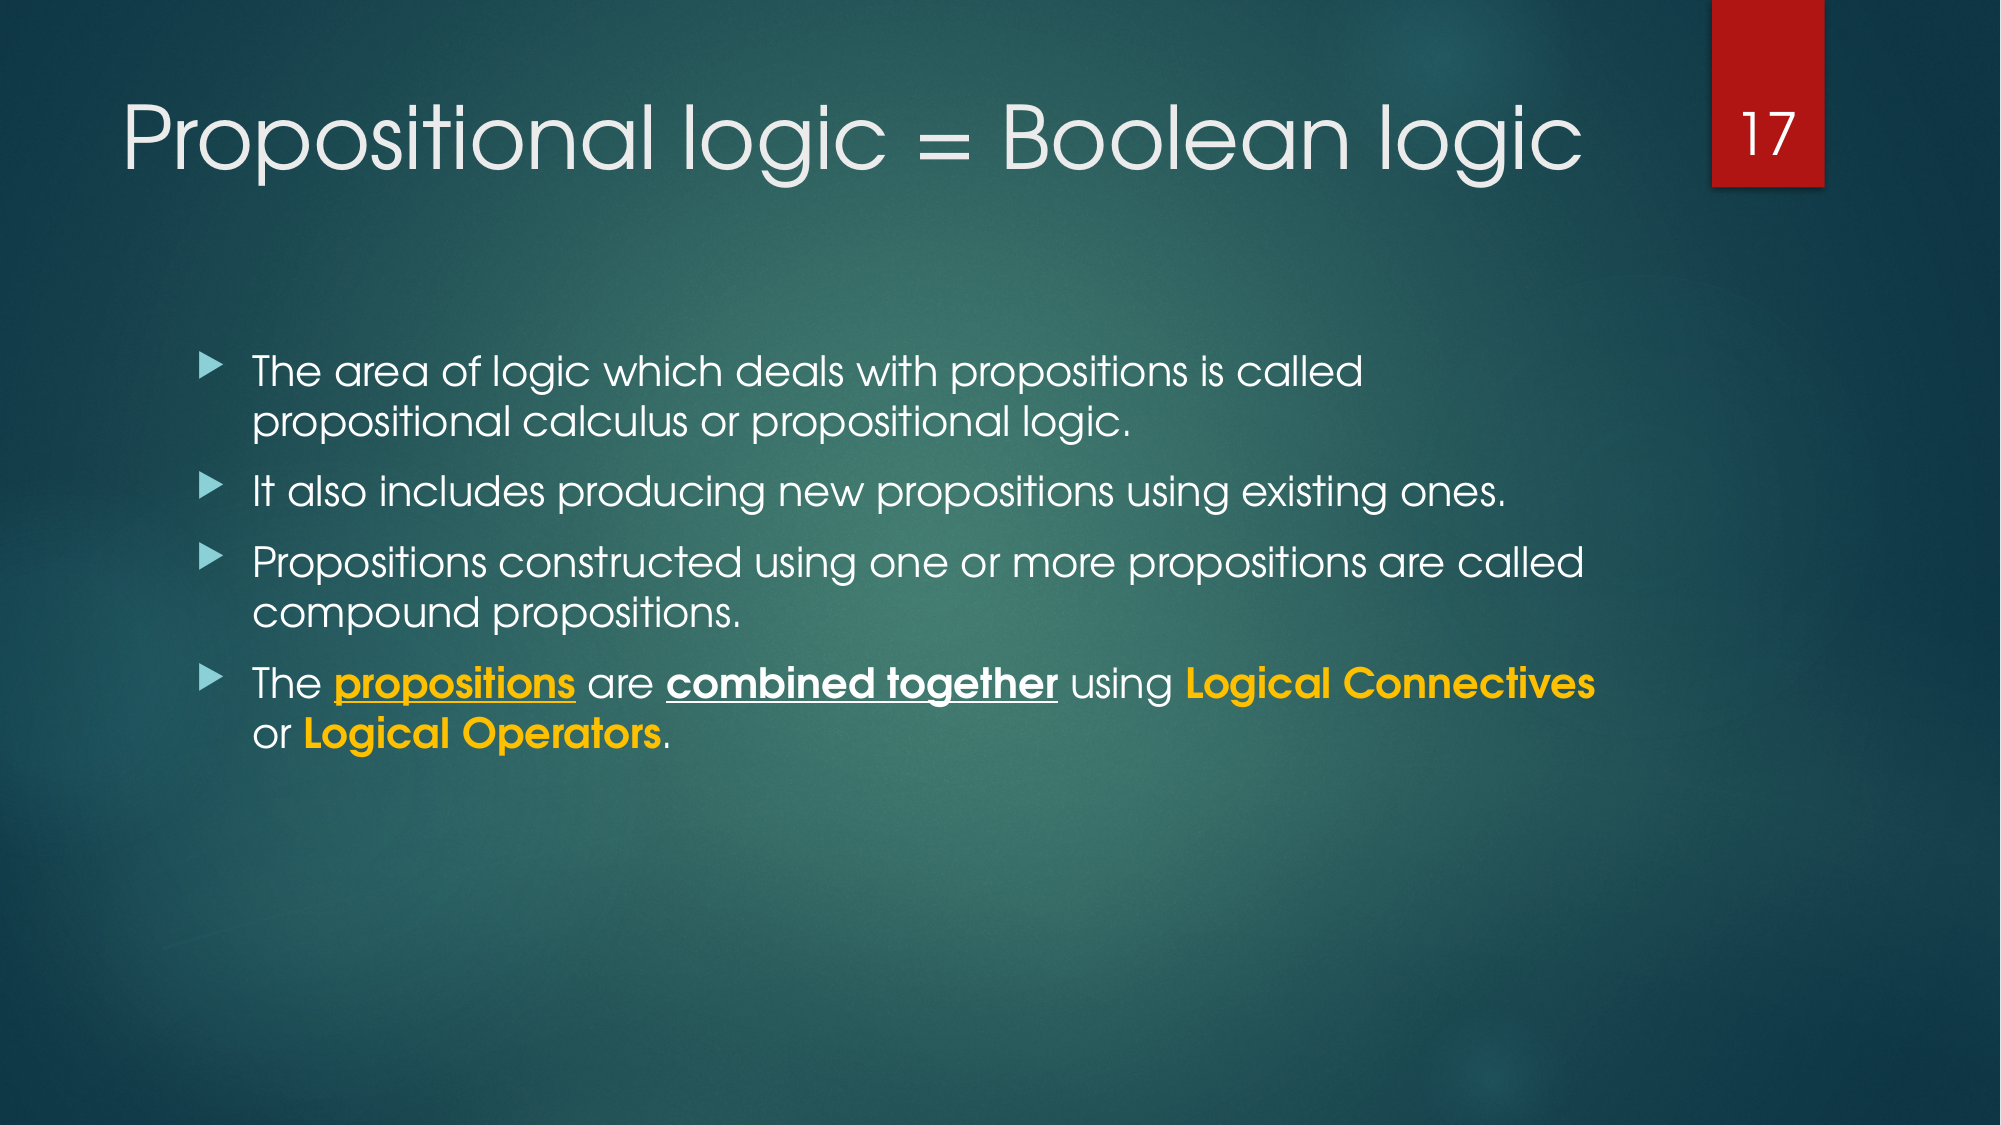

17
# Propositional logic = Boolean logic
The area of logic which deals with propositions is called propositional calculus or propositional logic.
It also includes producing new propositions using existing ones.
Propositions constructed using one or more propositions are called compound propositions.
The propositions are combined together using Logical Connectives or Logical Operators.